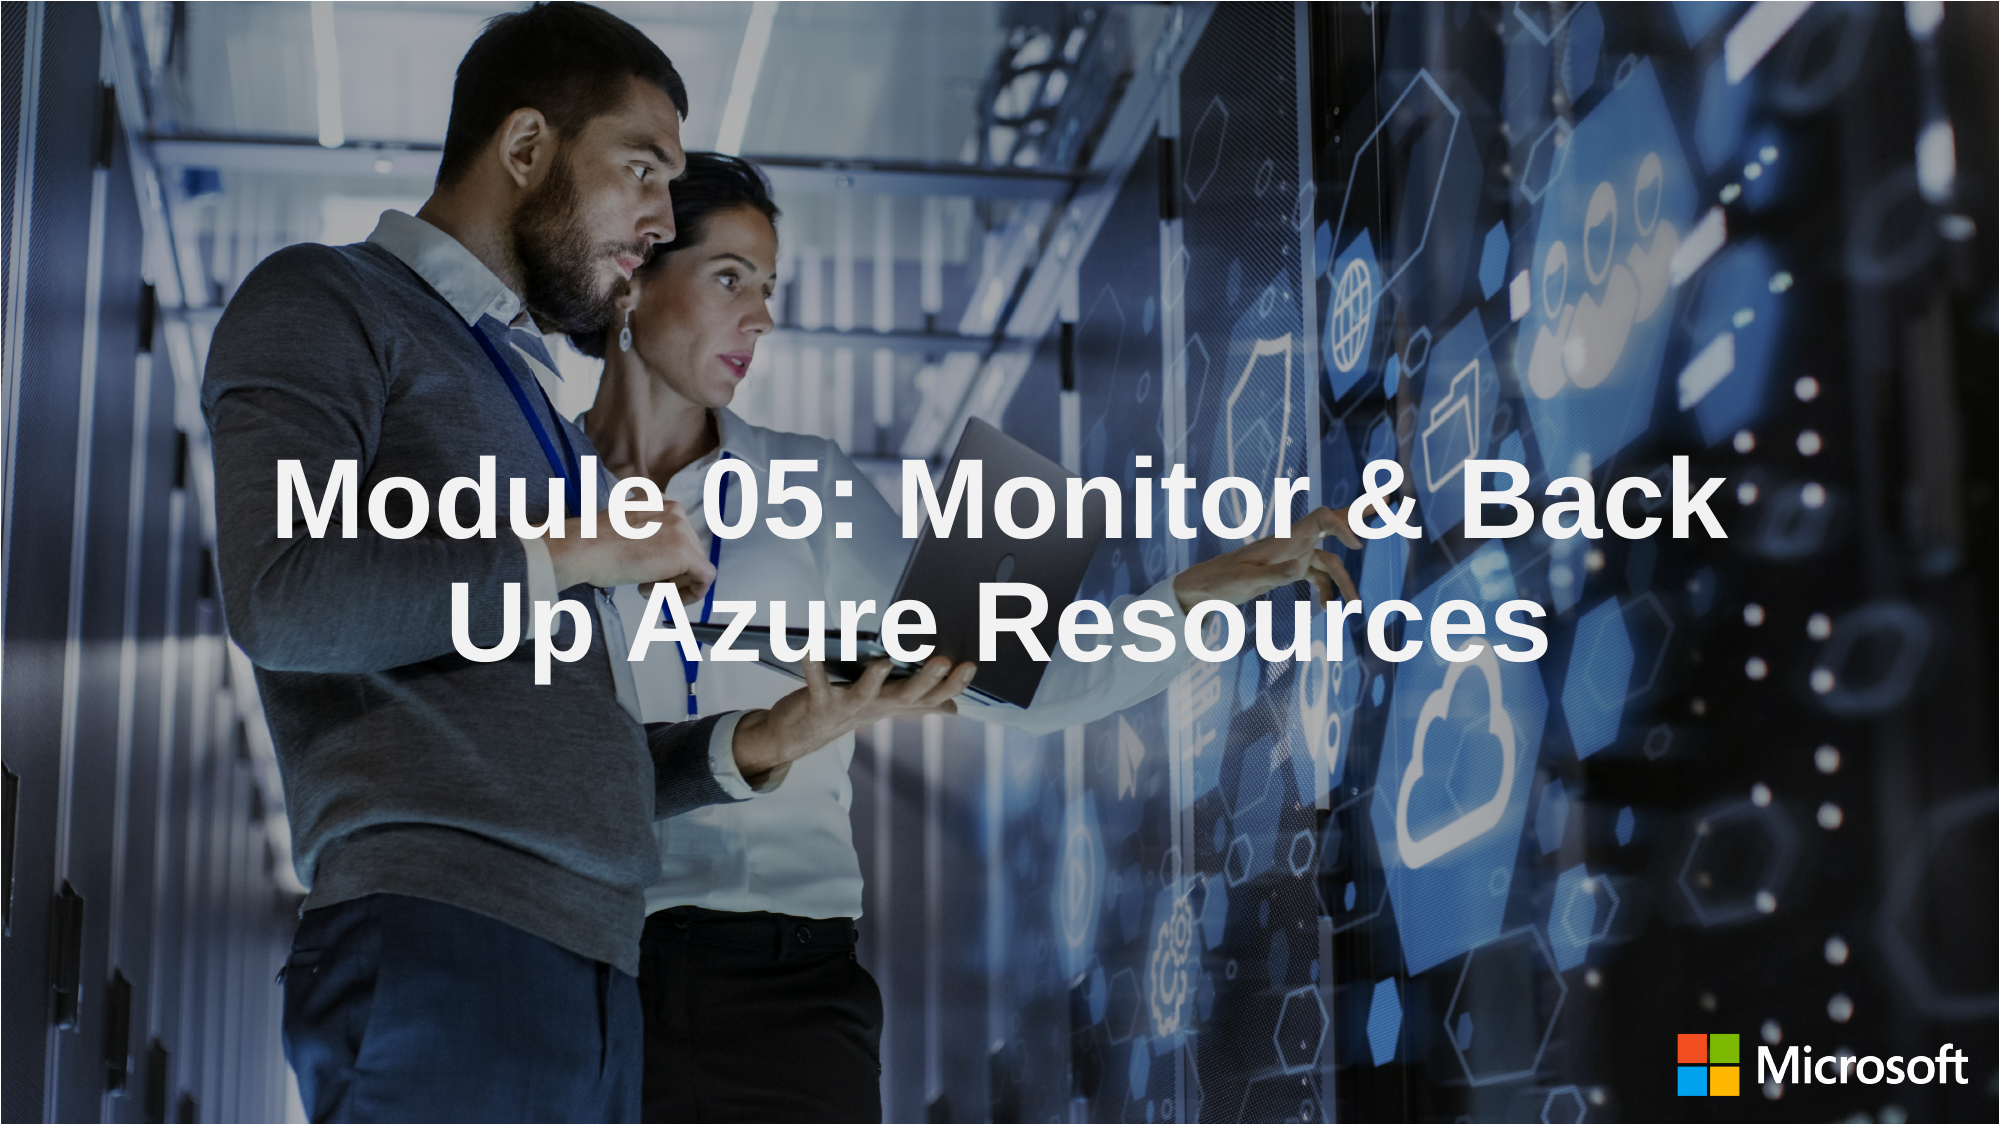

# Module 05: Monitor & Back Up Azure Resources